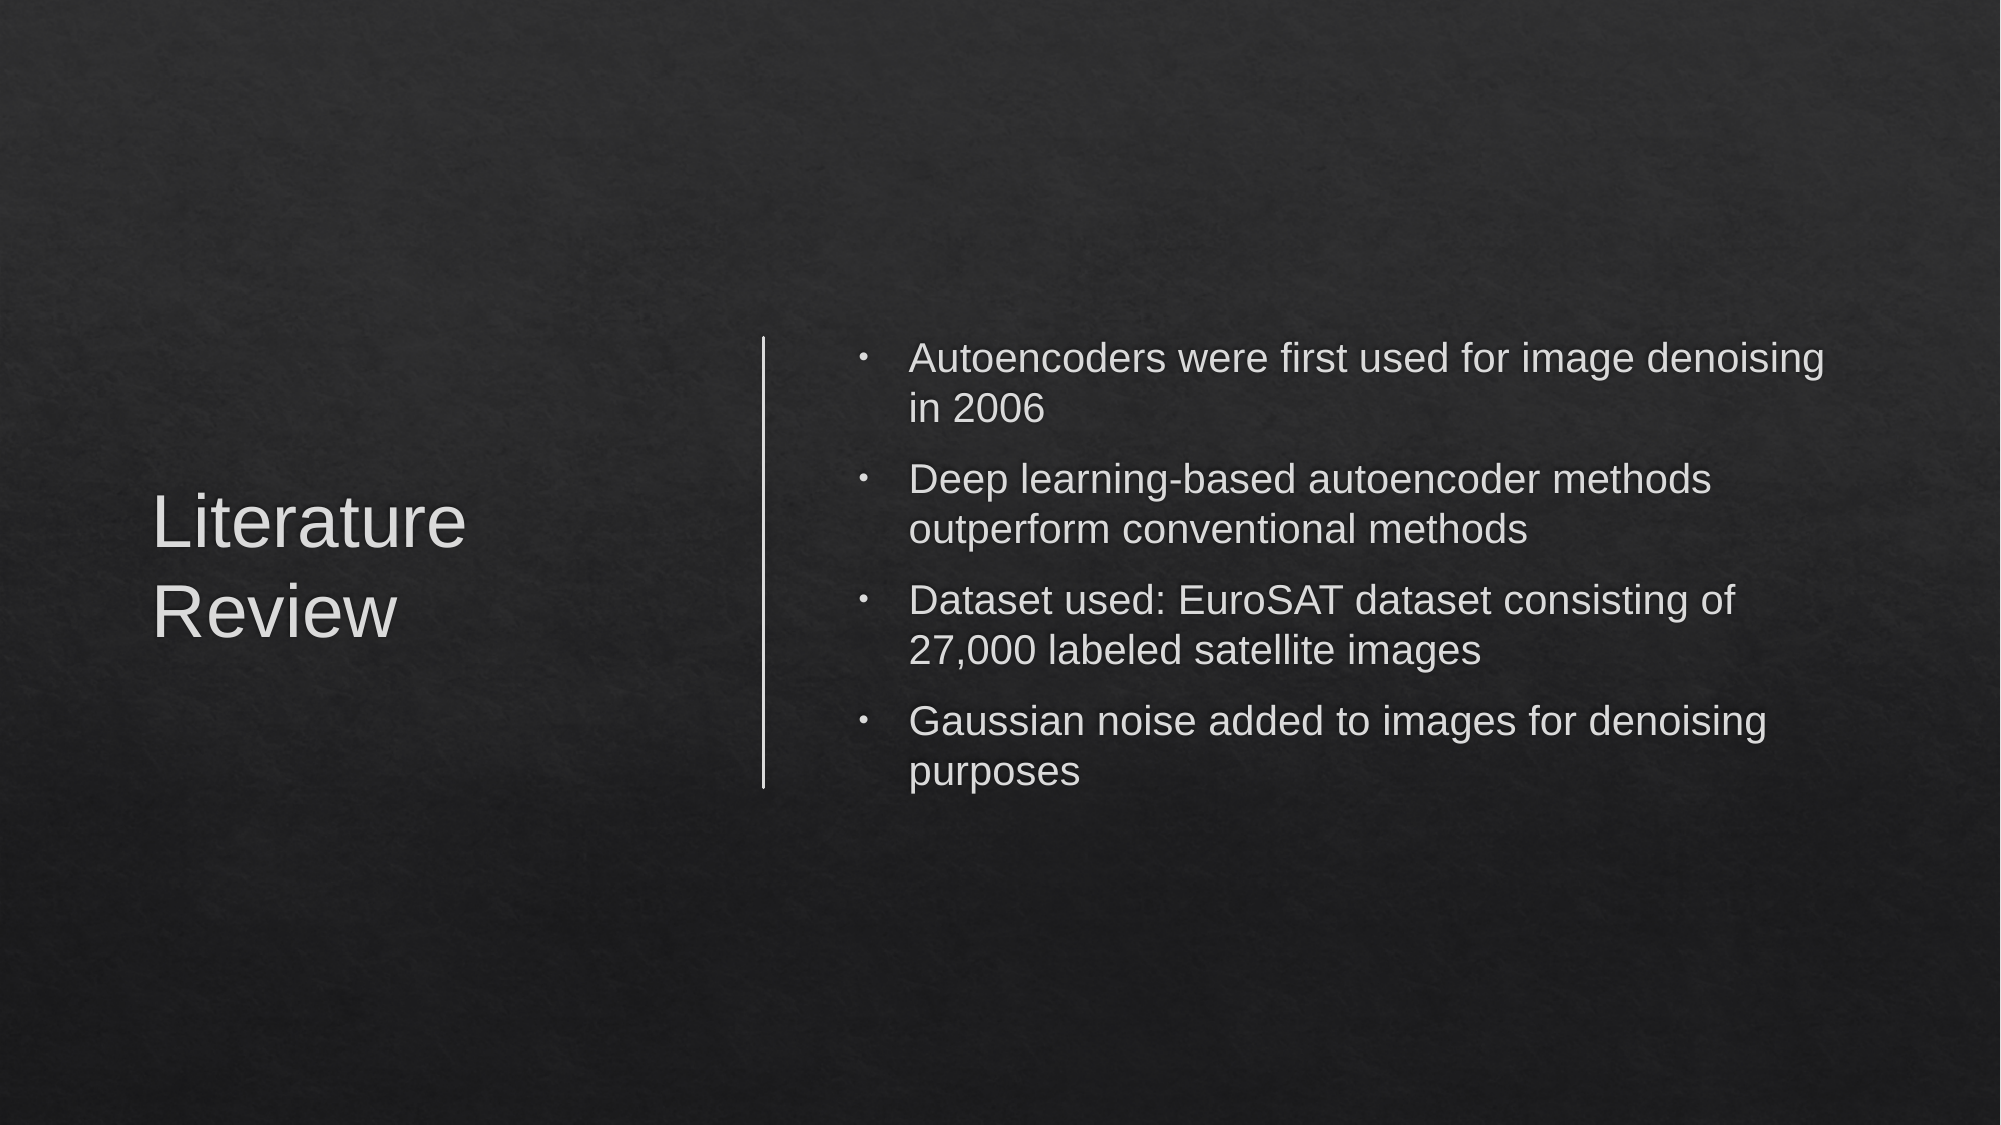

# Literature Review

Autoencoders were first used for image denoising in 2006
Deep learning-based autoencoder methods outperform conventional methods
Dataset used: EuroSAT dataset consisting of 27,000 labeled satellite images
Gaussian noise added to images for denoising purposes